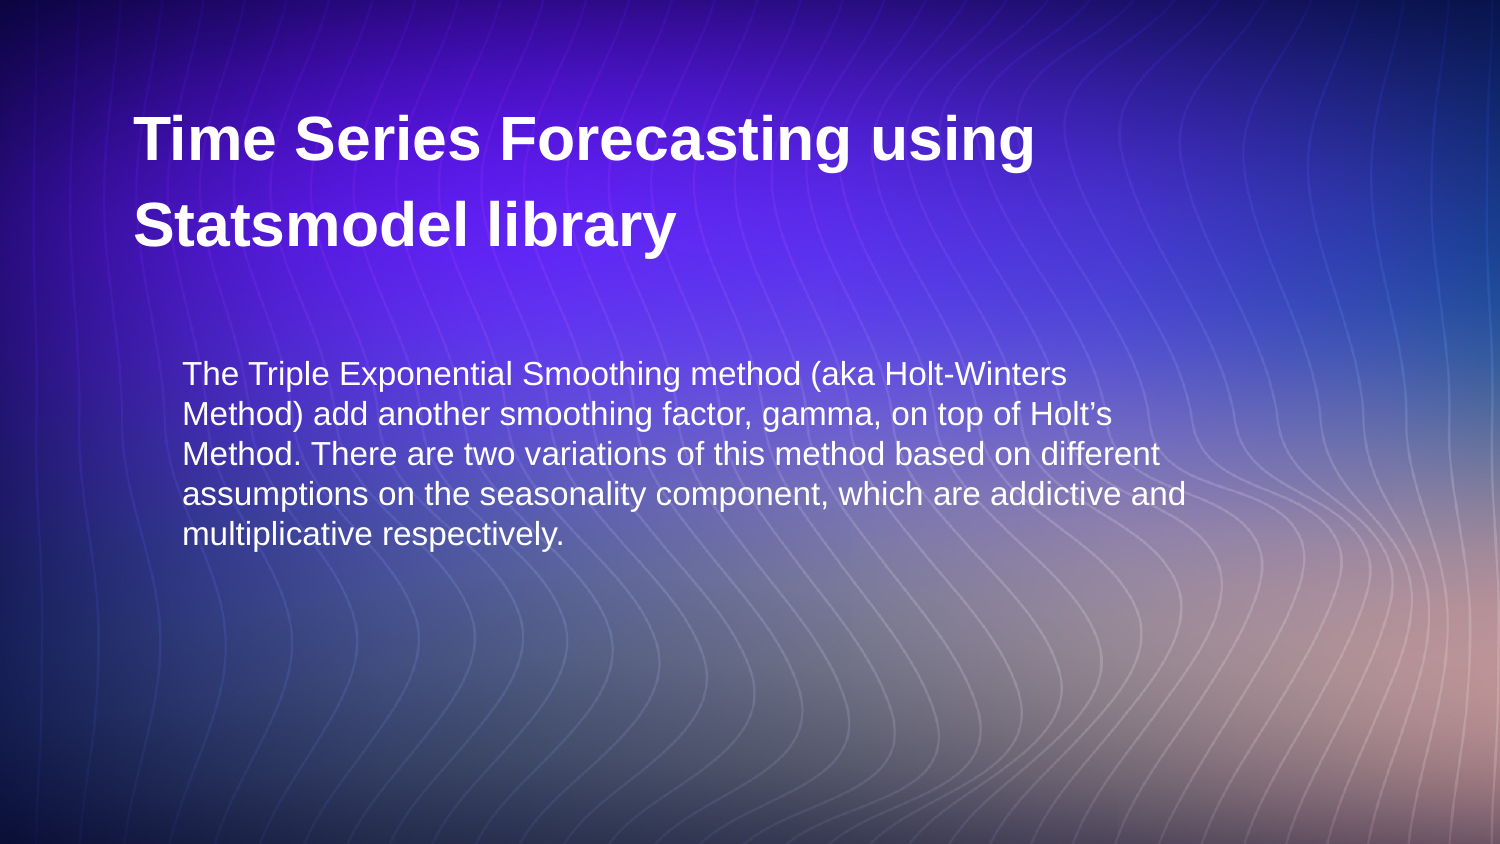

# Time Series Forecasting using Statsmodel library

The Triple Exponential Smoothing method (aka Holt-Winters Method) add another smoothing factor, gamma, on top of Holt’s Method. There are two variations of this method based on different assumptions on the seasonality component, which are addictive and multiplicative respectively.